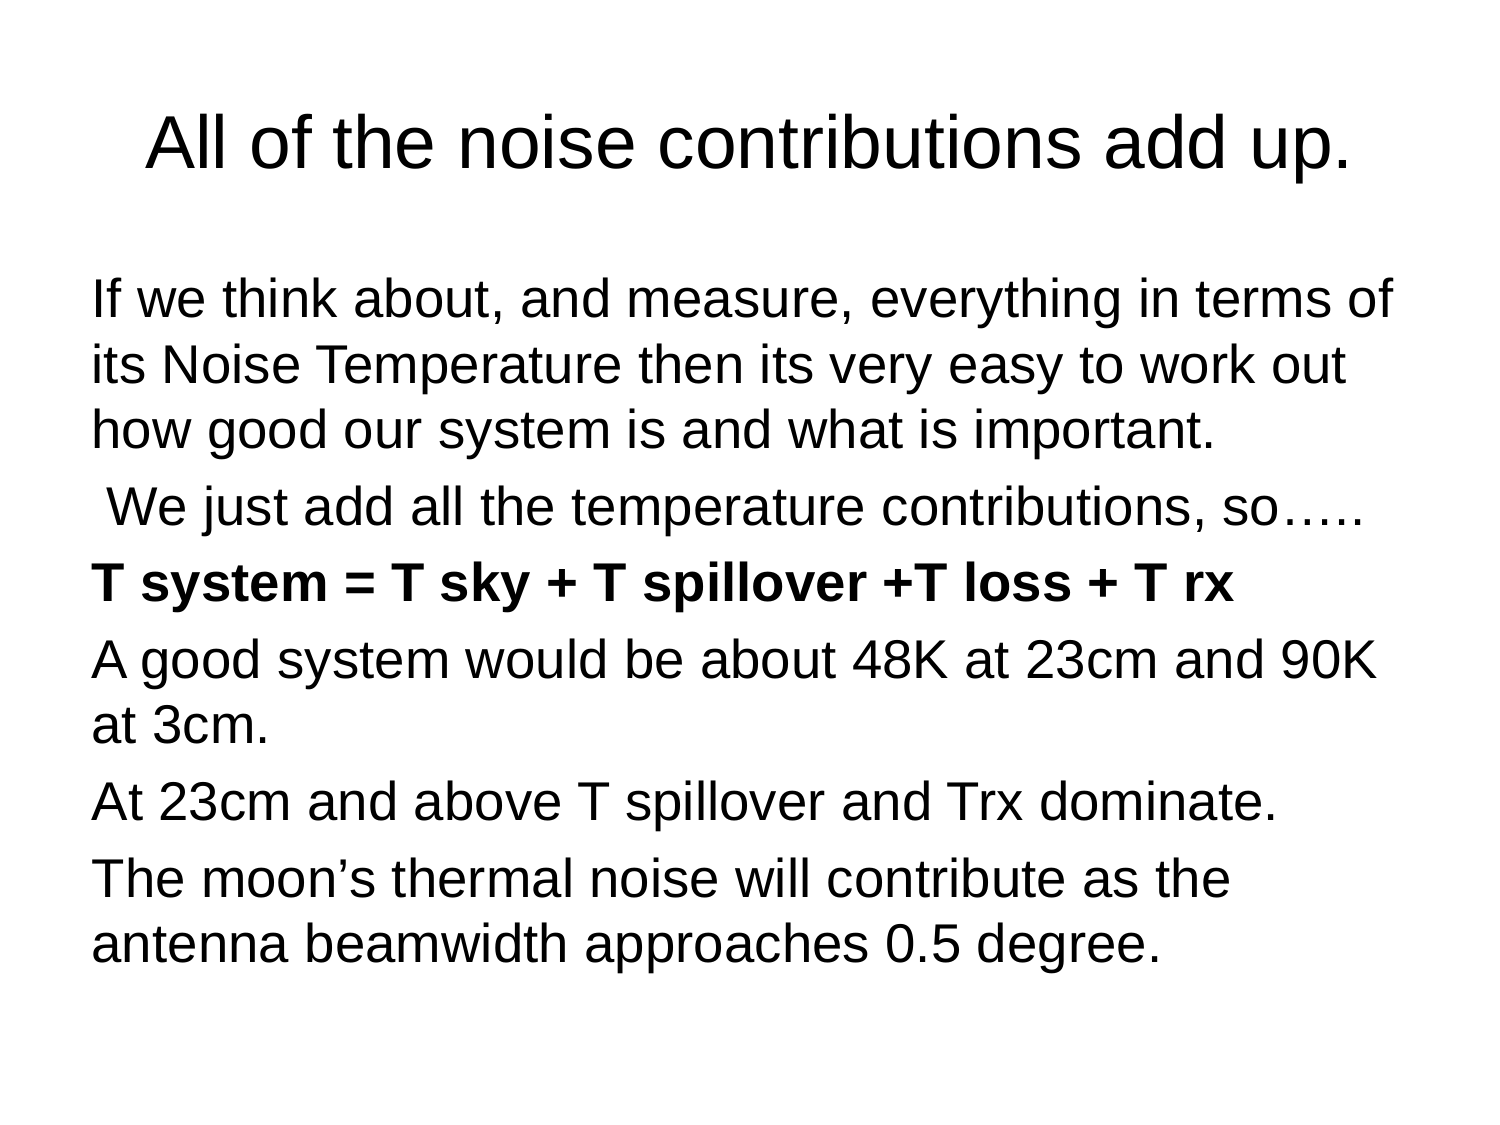

# All of the noise contributions add up.
If we think about, and measure, everything in terms of its Noise Temperature then its very easy to work out how good our system is and what is important.
 We just add all the temperature contributions, so…..
T system = T sky + T spillover +T loss + T rx
A good system would be about 48K at 23cm and 90K at 3cm.
At 23cm and above T spillover and Trx dominate.
The moon’s thermal noise will contribute as the antenna beamwidth approaches 0.5 degree.